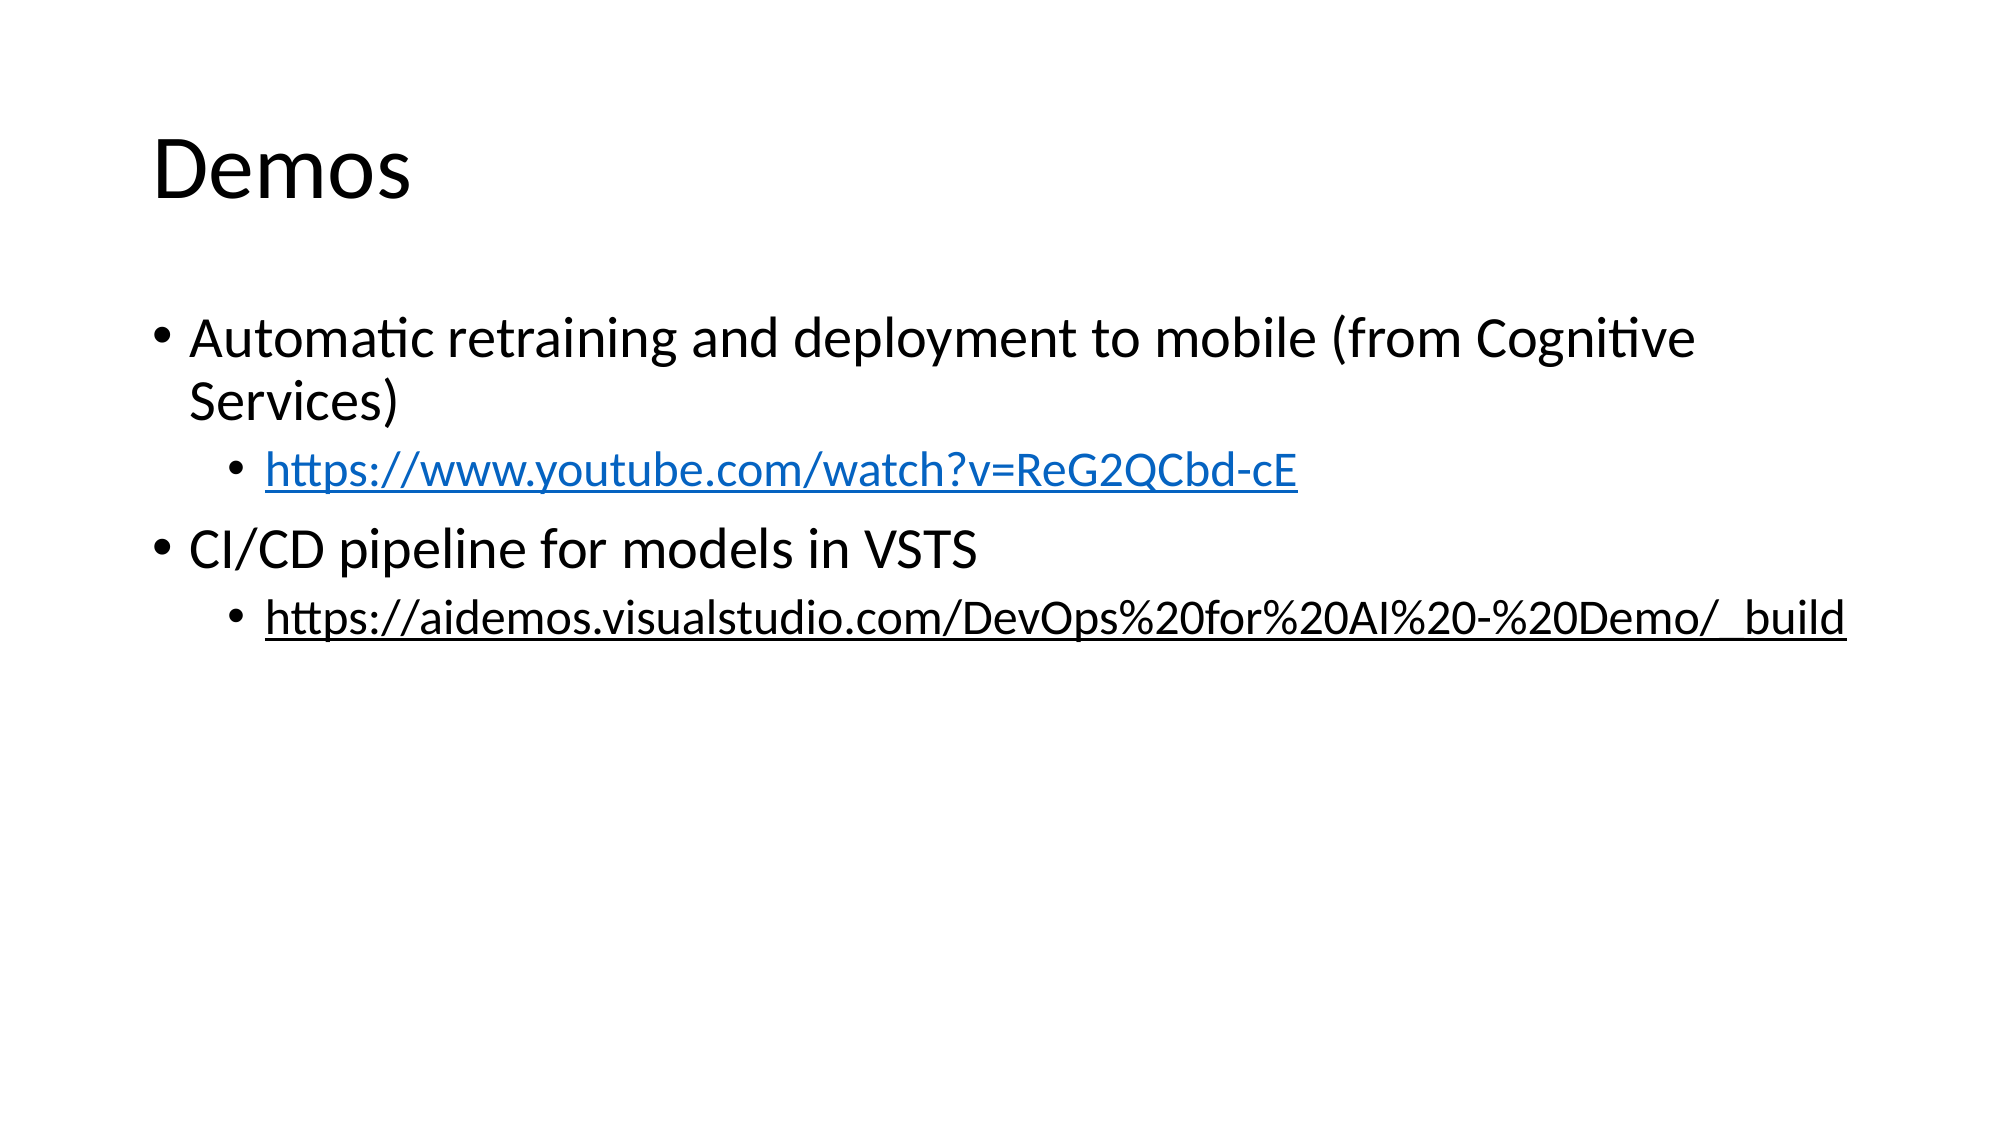

# Demos
Automatic retraining and deployment to mobile (from Cognitive Services)
https://www.youtube.com/watch?v=ReG2QCbd-cE
CI/CD pipeline for models in VSTS
https://aidemos.visualstudio.com/DevOps%20for%20AI%20-%20Demo/_build